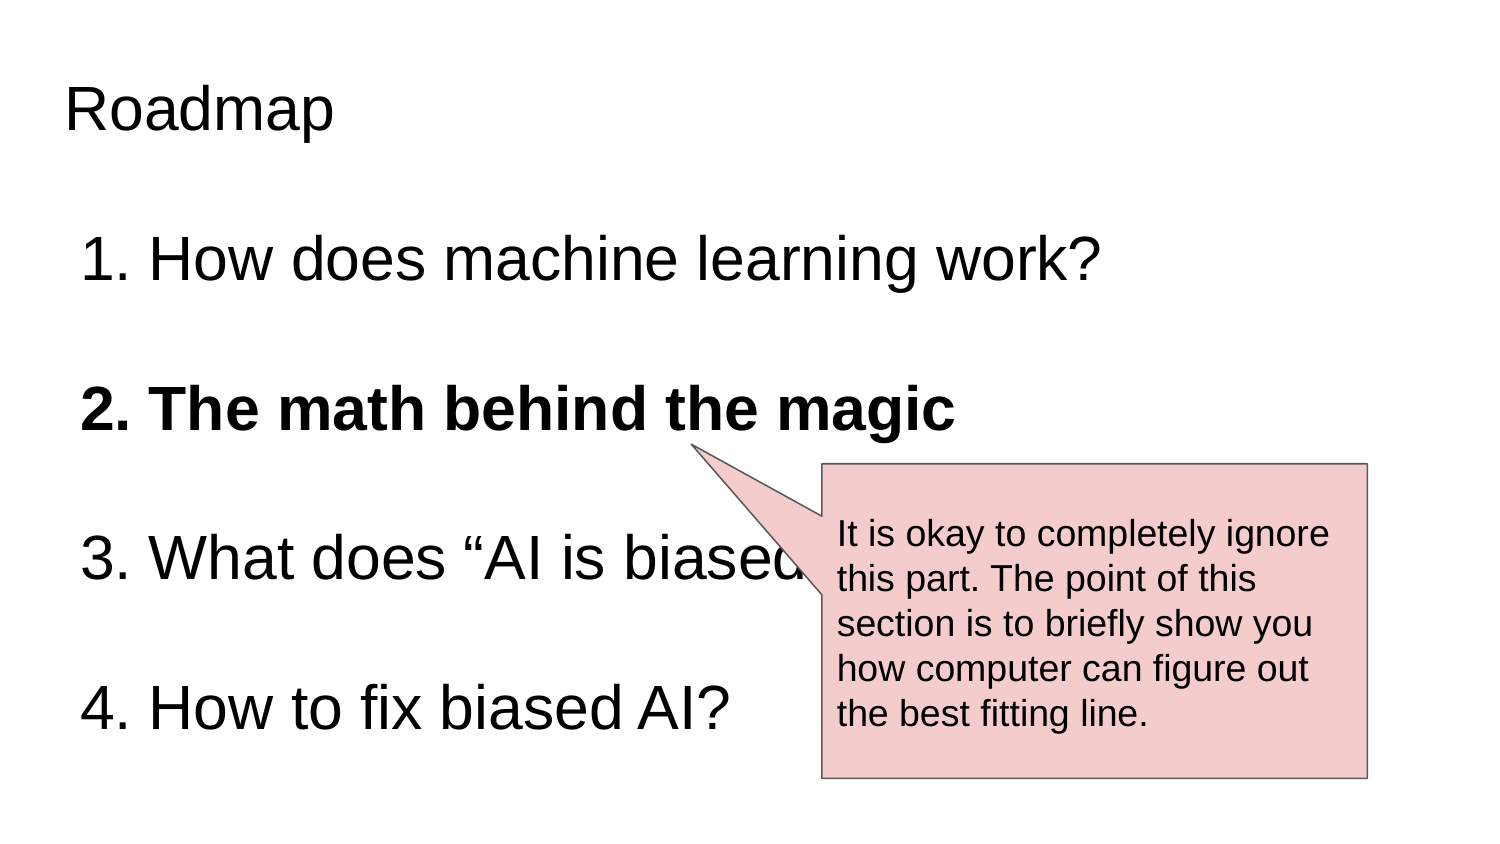

Roadmap
How does machine learning work?

The math behind the magic

What does “AI is biased” mean?

How to fix biased AI?
It is okay to completely ignore this part. The point of this section is to briefly show you how computer can figure out the best fitting line.